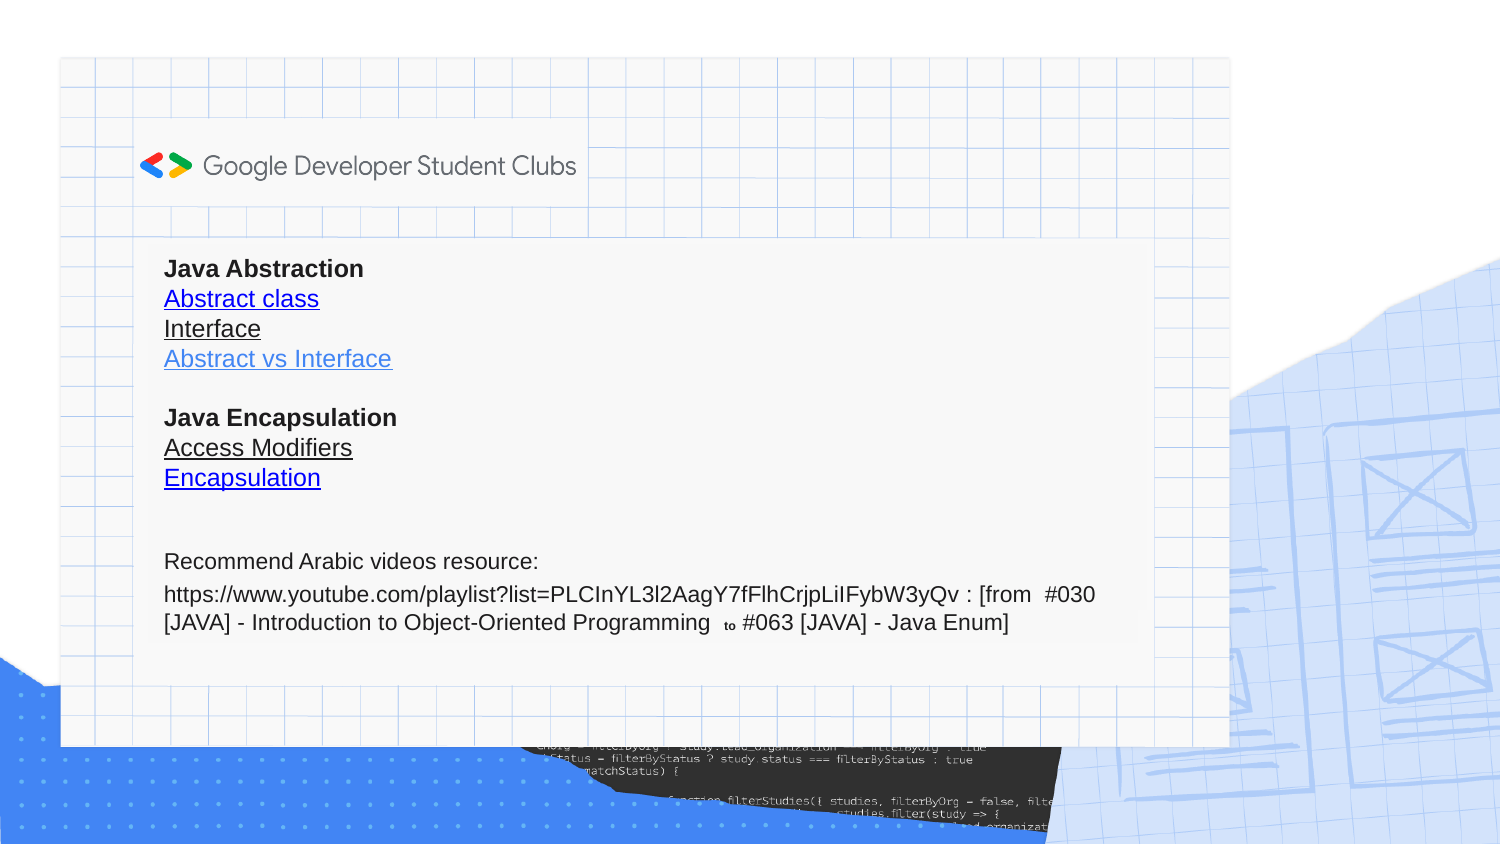

# Java Abstraction Abstract class Interface Abstract vs Interface Java Encapsulation Access Modifiers Encapsulation
Recommend Arabic videos resource:
https://www.youtube.com/playlist?list=PLCInYL3l2AagY7fFlhCrjpLiIFybW3yQv : [from  #030 [JAVA] - Introduction to Object-Oriented Programming  to #063 [JAVA] - Java Enum]